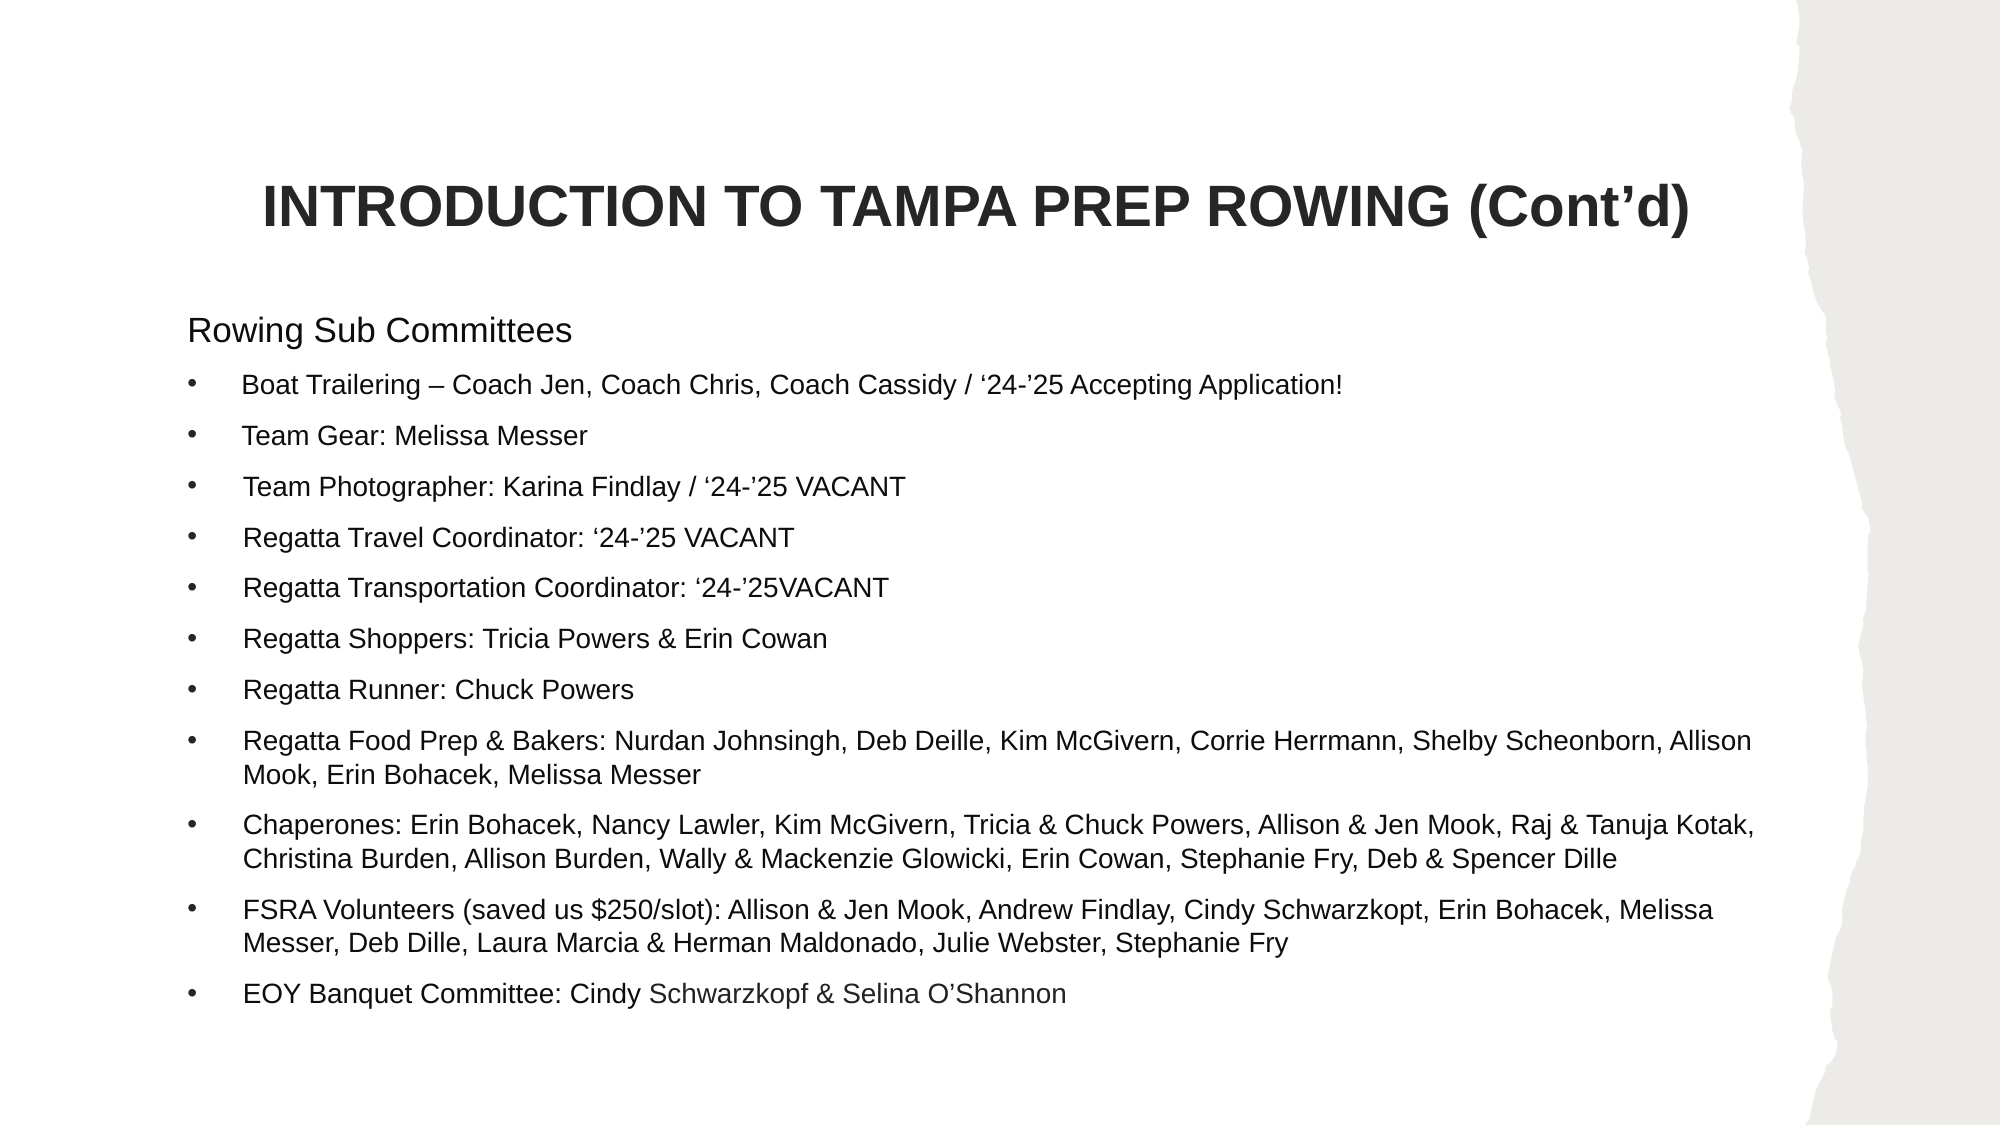

# INTRODUCTION TO TAMPA PREP ROWING (Cont’d)
Rowing Sub Committees
 Boat Trailering – Coach Jen, Coach Chris, Coach Cassidy / ‘24-’25 Accepting Application!
 Team Gear: Melissa Messer
Team Photographer: Karina Findlay / ‘24-’25 VACANT
Regatta Travel Coordinator: ‘24-’25 VACANT
Regatta Transportation Coordinator: ‘24-’25VACANT
Regatta Shoppers: Tricia Powers & Erin Cowan
Regatta Runner: Chuck Powers
Regatta Food Prep & Bakers: Nurdan Johnsingh, Deb Deille, Kim McGivern, Corrie Herrmann, Shelby Scheonborn, Allison Mook, Erin Bohacek, Melissa Messer
Chaperones: Erin Bohacek, Nancy Lawler, Kim McGivern, Tricia & Chuck Powers, Allison & Jen Mook, Raj & Tanuja Kotak, Christina Burden, Allison Burden, Wally & Mackenzie Glowicki, Erin Cowan, Stephanie Fry, Deb & Spencer Dille
FSRA Volunteers (saved us $250/slot): Allison & Jen Mook, Andrew Findlay, Cindy Schwarzkopt, Erin Bohacek, Melissa Messer, Deb Dille, Laura Marcia & Herman Maldonado, Julie Webster, Stephanie Fry
EOY Banquet Committee: Cindy Schwarzkopf & Selina O’Shannon